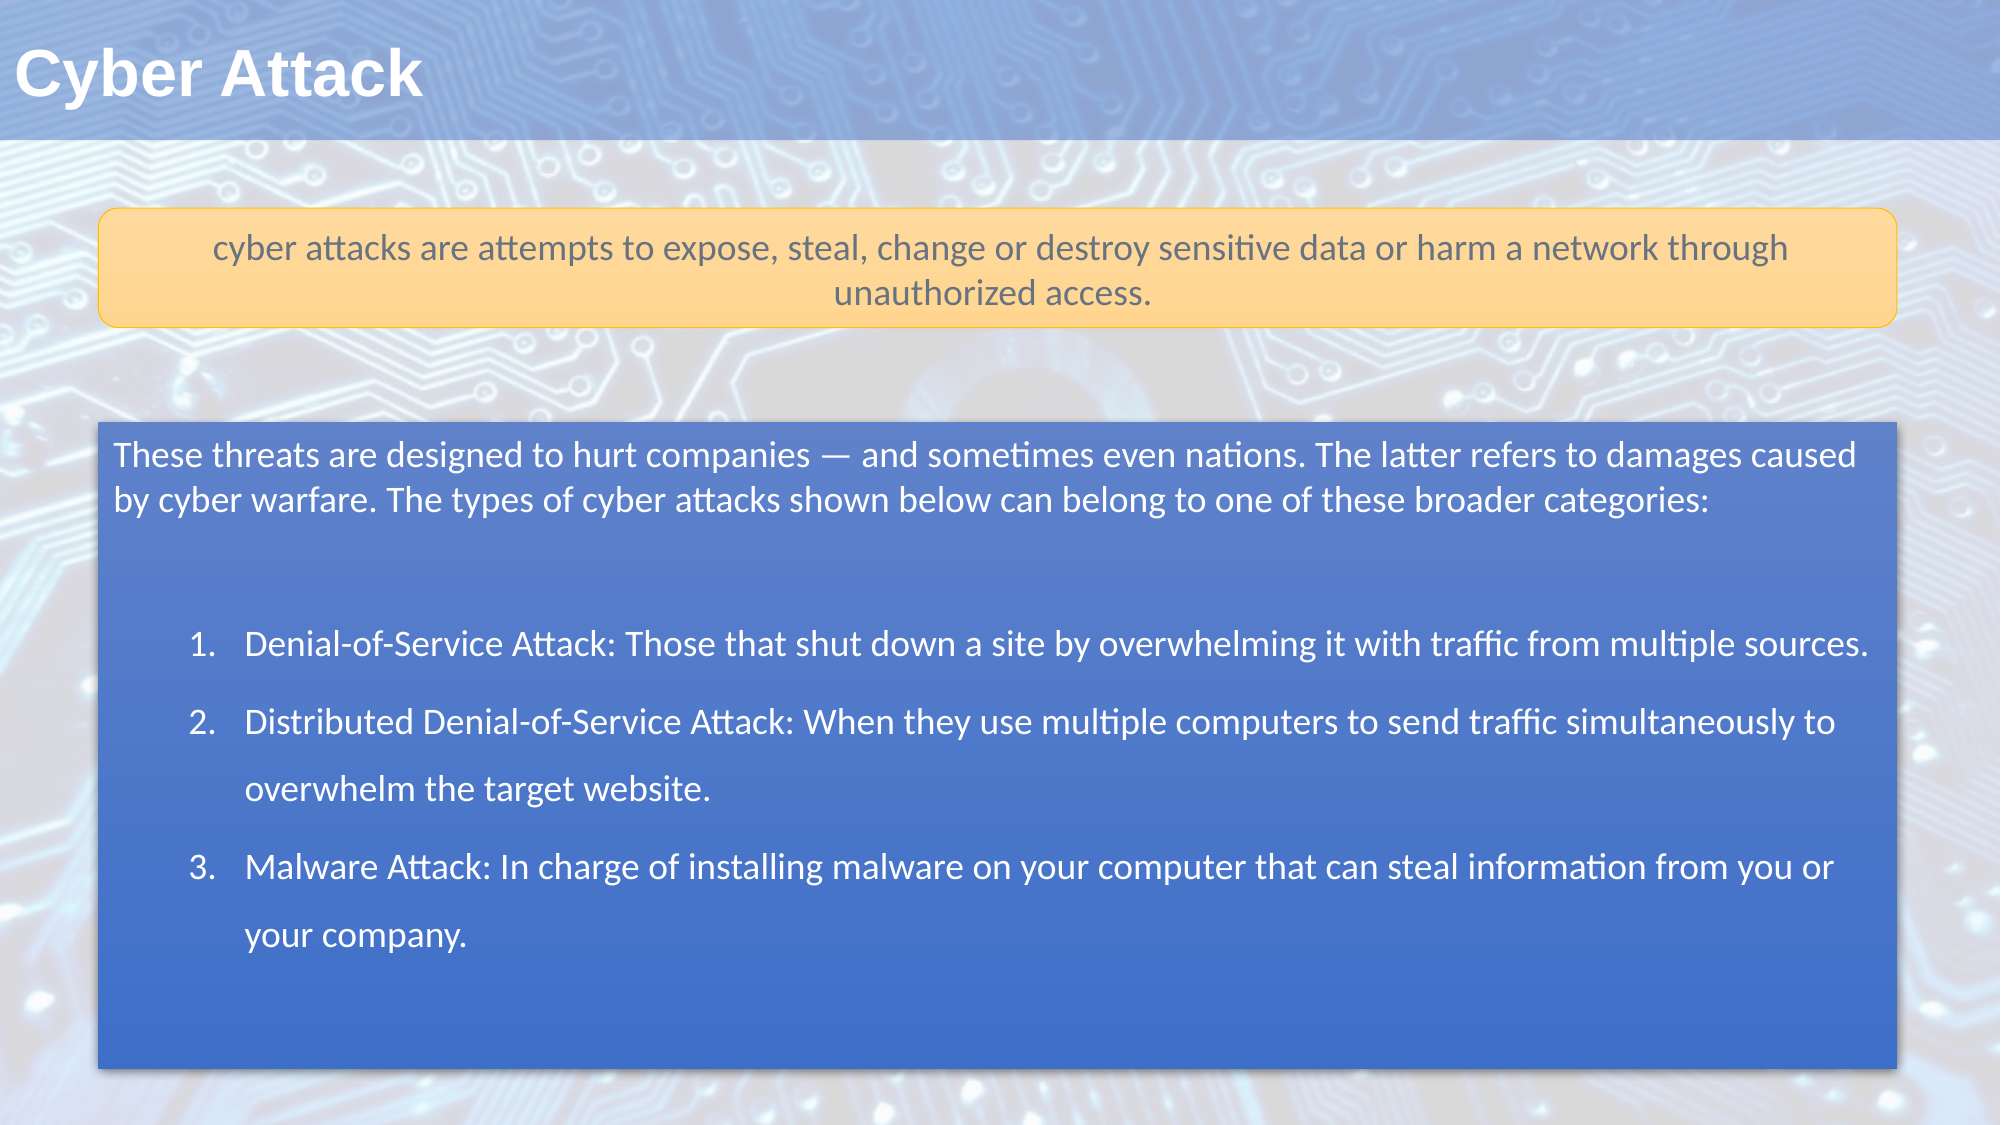

Cyber Attack
 cyber attacks are attempts to expose, steal, change or destroy sensitive data or harm a network through unauthorized access.
These threats are designed to hurt companies — and sometimes even nations. The latter refers to damages caused by cyber warfare. The types of cyber attacks shown below can belong to one of these broader categories:

Denial-of-Service Attack: Those that shut down a site by overwhelming it with traffic from multiple sources.
Distributed Denial-of-Service Attack: When they use multiple computers to send traffic simultaneously to overwhelm the target website.
Malware Attack: In charge of installing malware on your computer that can steal information from you or your company.